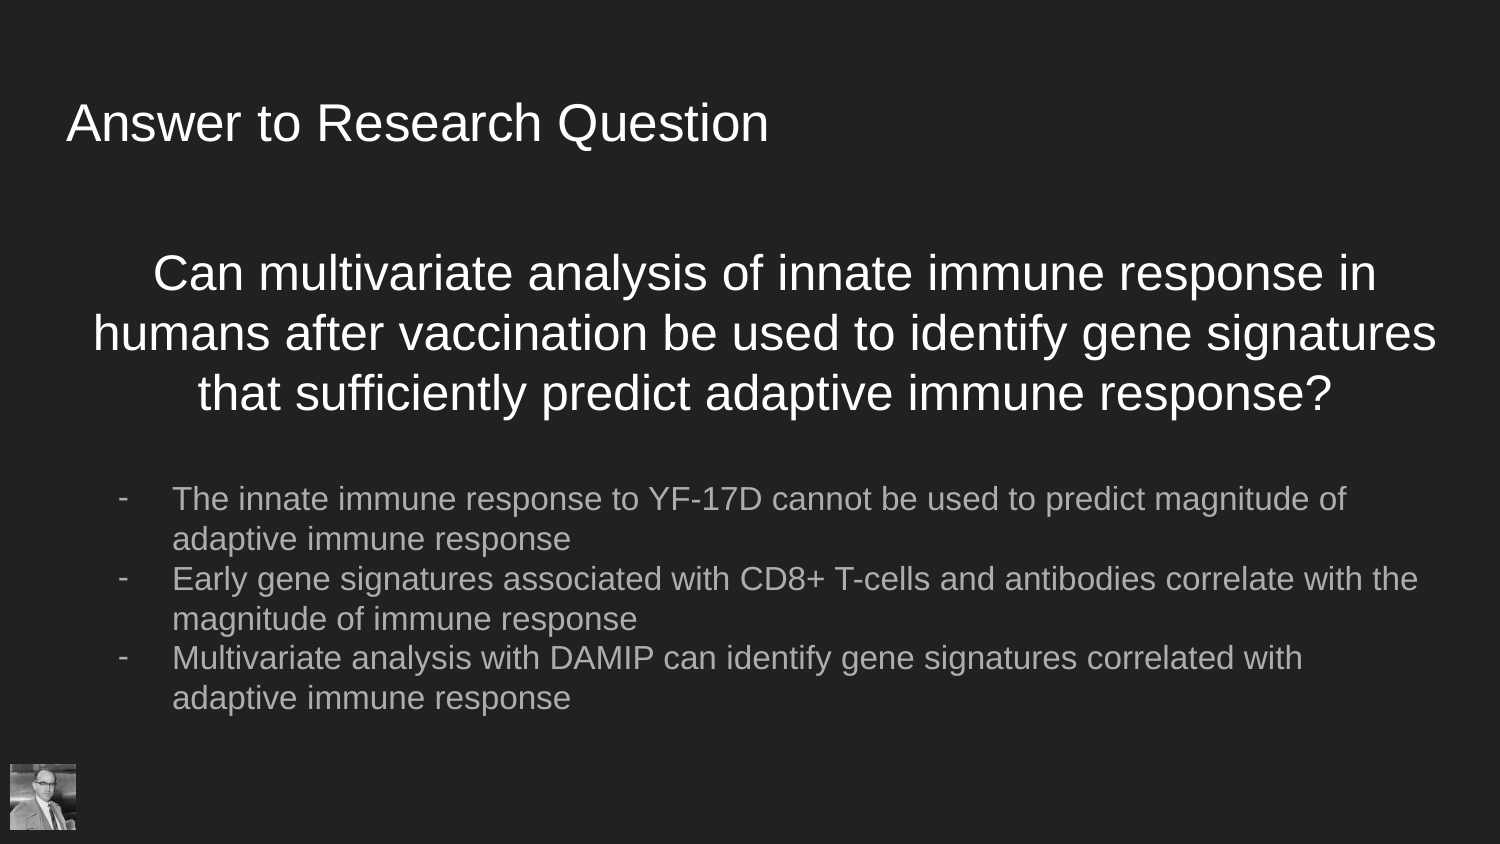

# Answer to Research Question
Can multivariate analysis of innate immune response in humans after vaccination be used to identify gene signatures that sufficiently predict adaptive immune response?
The innate immune response to YF-17D cannot be used to predict magnitude of adaptive immune response
Early gene signatures associated with CD8+ T-cells and antibodies correlate with the magnitude of immune response
Multivariate analysis with DAMIP can identify gene signatures correlated with adaptive immune response